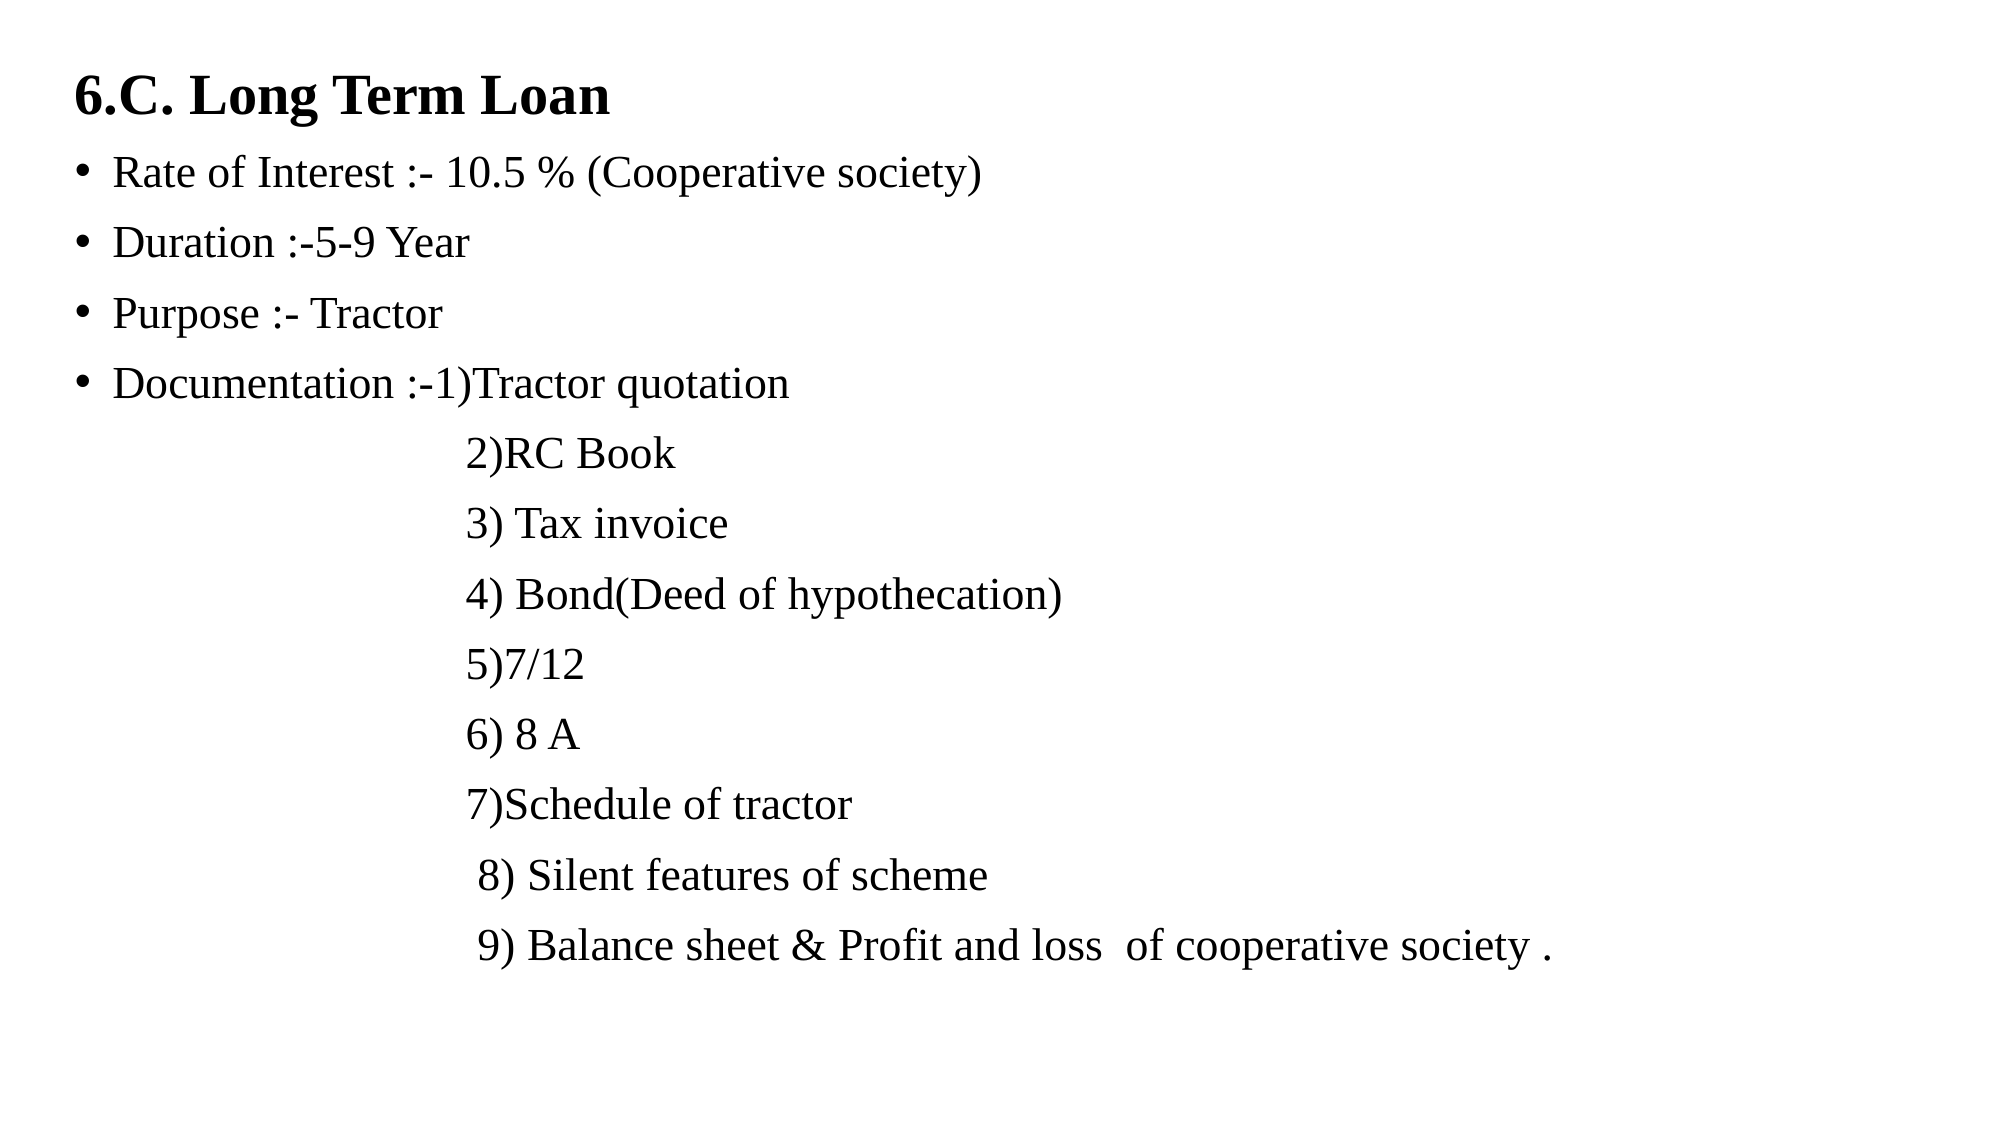

6.C. Long Term Loan
Rate of Interest :- 10.5 % (Cooperative society)
Duration :-5-9 Year
Purpose :- Tractor
Documentation :-1)Tractor quotation
                                  2)RC Book
                                  3) Tax invoice
                                  4) Bond(Deed of hypothecation)
                                  5)7/12
                                  6) 8 A
                                  7)Schedule of tractor
                                   8) Silent features of scheme
                                   9) Balance sheet & Profit and loss  of cooperative society .